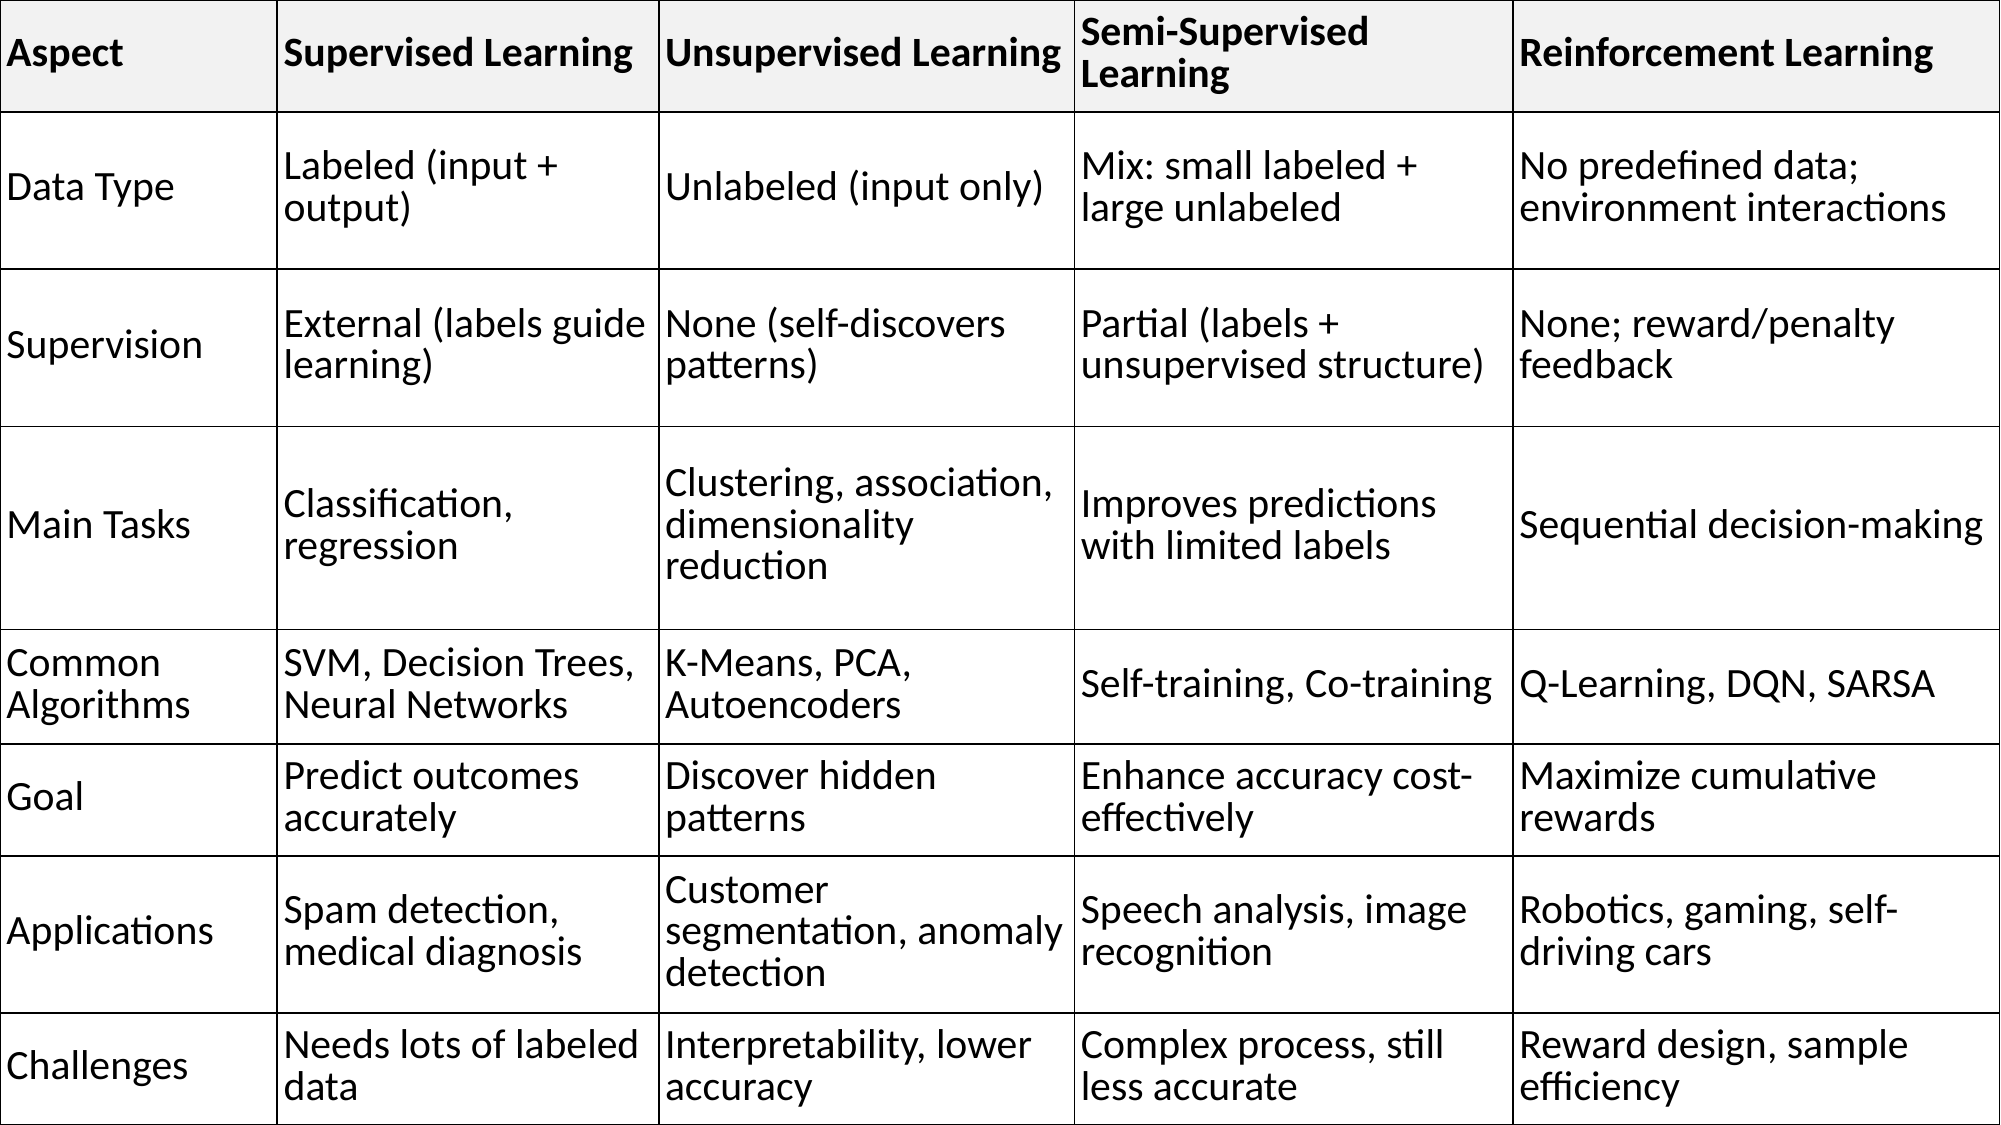

| Aspect | Supervised Learning | Unsupervised Learning | Semi-Supervised Learning | Reinforcement Learning |
| --- | --- | --- | --- | --- |
| Data Type | Labeled (input + output) | Unlabeled (input only) | Mix: small labeled + large unlabeled | No predefined data; environment interactions |
| Supervision | External (labels guide learning) | None (self-discovers patterns) | Partial (labels + unsupervised structure) | None; reward/penalty feedback |
| Main Tasks | Classification, regression | Clustering, association, dimensionality reduction | Improves predictions with limited labels | Sequential decision-making |
| Common Algorithms | SVM, Decision Trees, Neural Networks | K-Means, PCA, Autoencoders | Self-training, Co-training | Q-Learning, DQN, SARSA |
| Goal | Predict outcomes accurately | Discover hidden patterns | Enhance accuracy cost-effectively | Maximize cumulative rewards |
| Applications | Spam detection, medical diagnosis | Customer segmentation, anomaly detection | Speech analysis, image recognition | Robotics, gaming, self-driving cars |
| Challenges | Needs lots of labeled data | Interpretability, lower accuracy | Complex process, still less accurate | Reward design, sample efficiency |